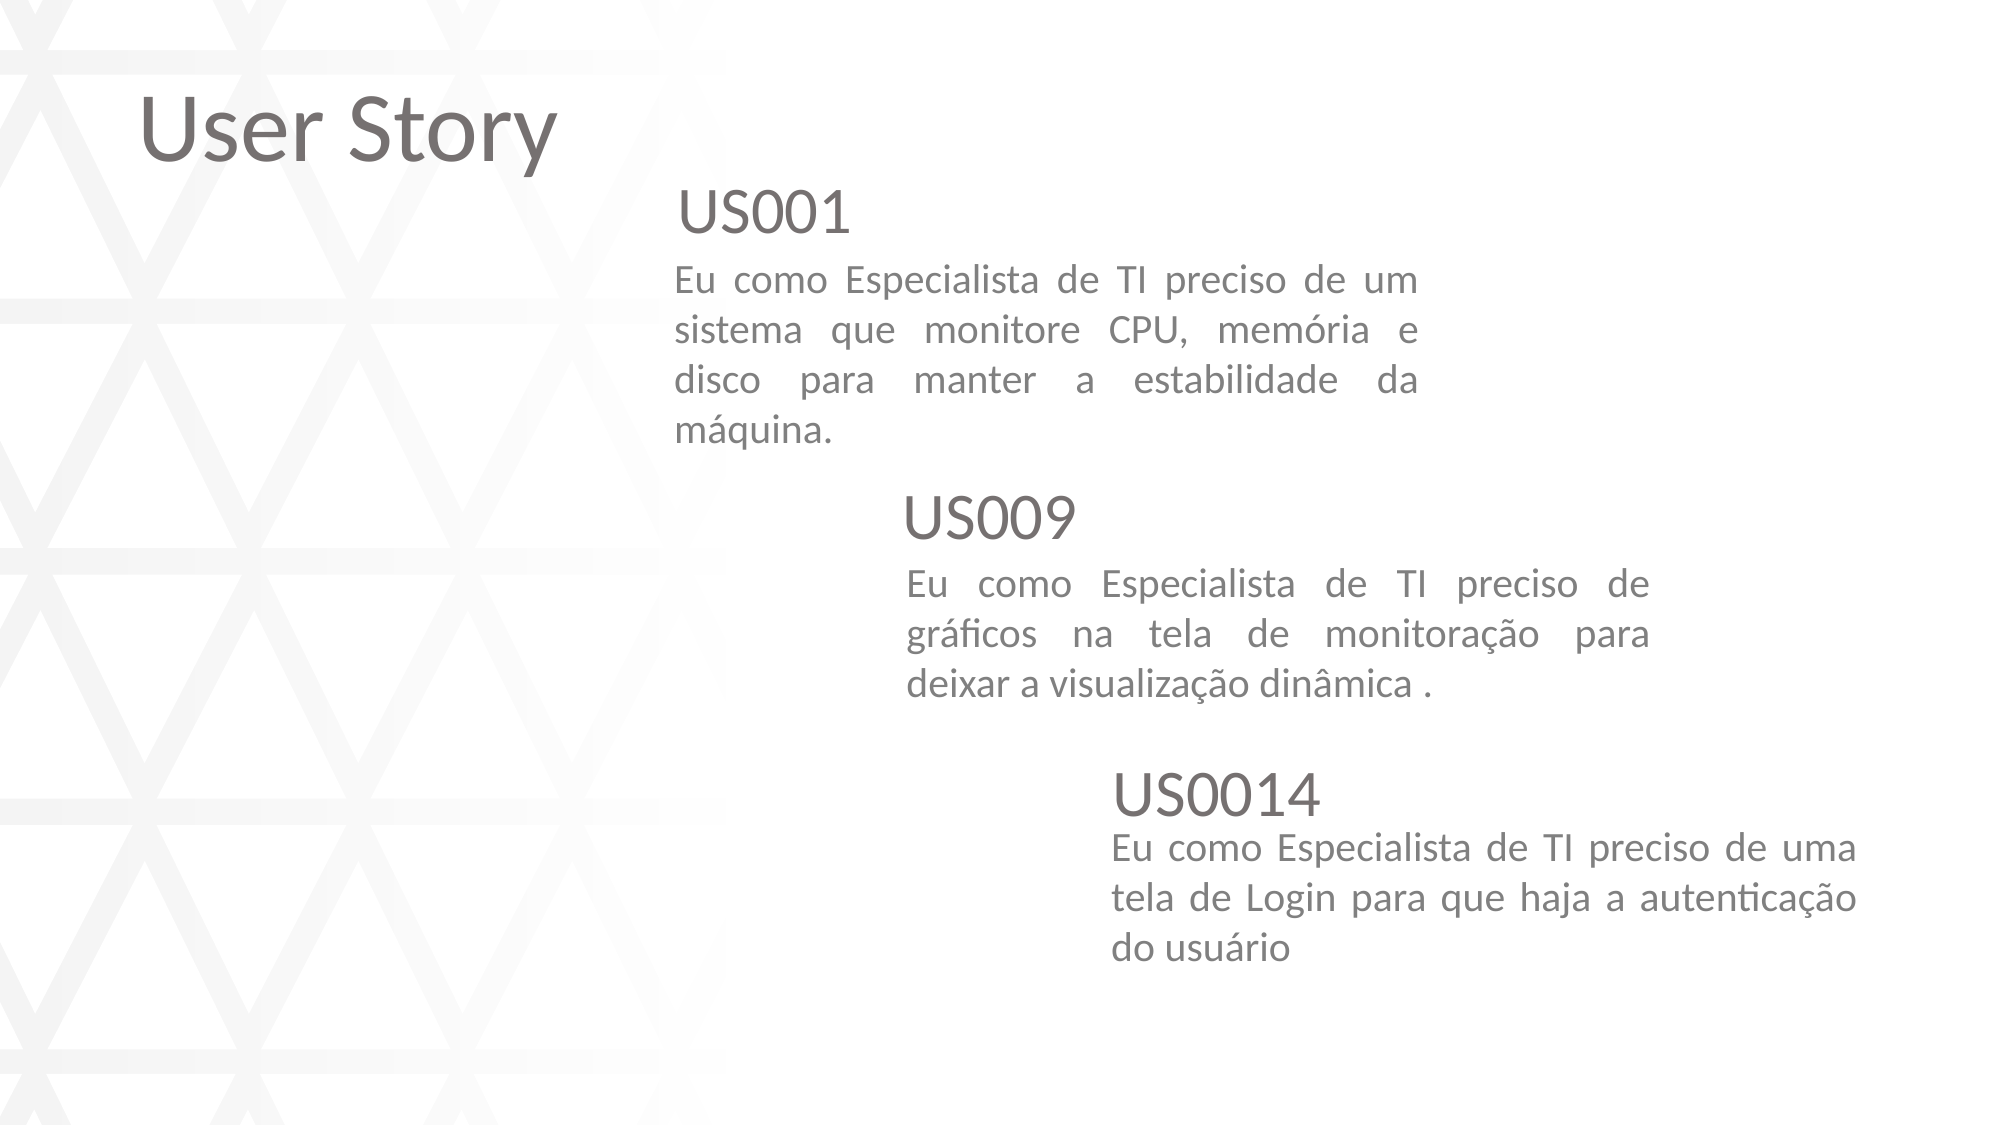

User Story

US001
Eu como Especialista de TI preciso de um sistema que monitore CPU, memória e disco para manter a estabilidade da máquina.

US009

Eu como Especialista de TI preciso de gráficos na tela de monitoração para deixar a visualização dinâmica .

US0014
Eu como Especialista de TI preciso de uma tela de Login para que haja a autenticação do usuário